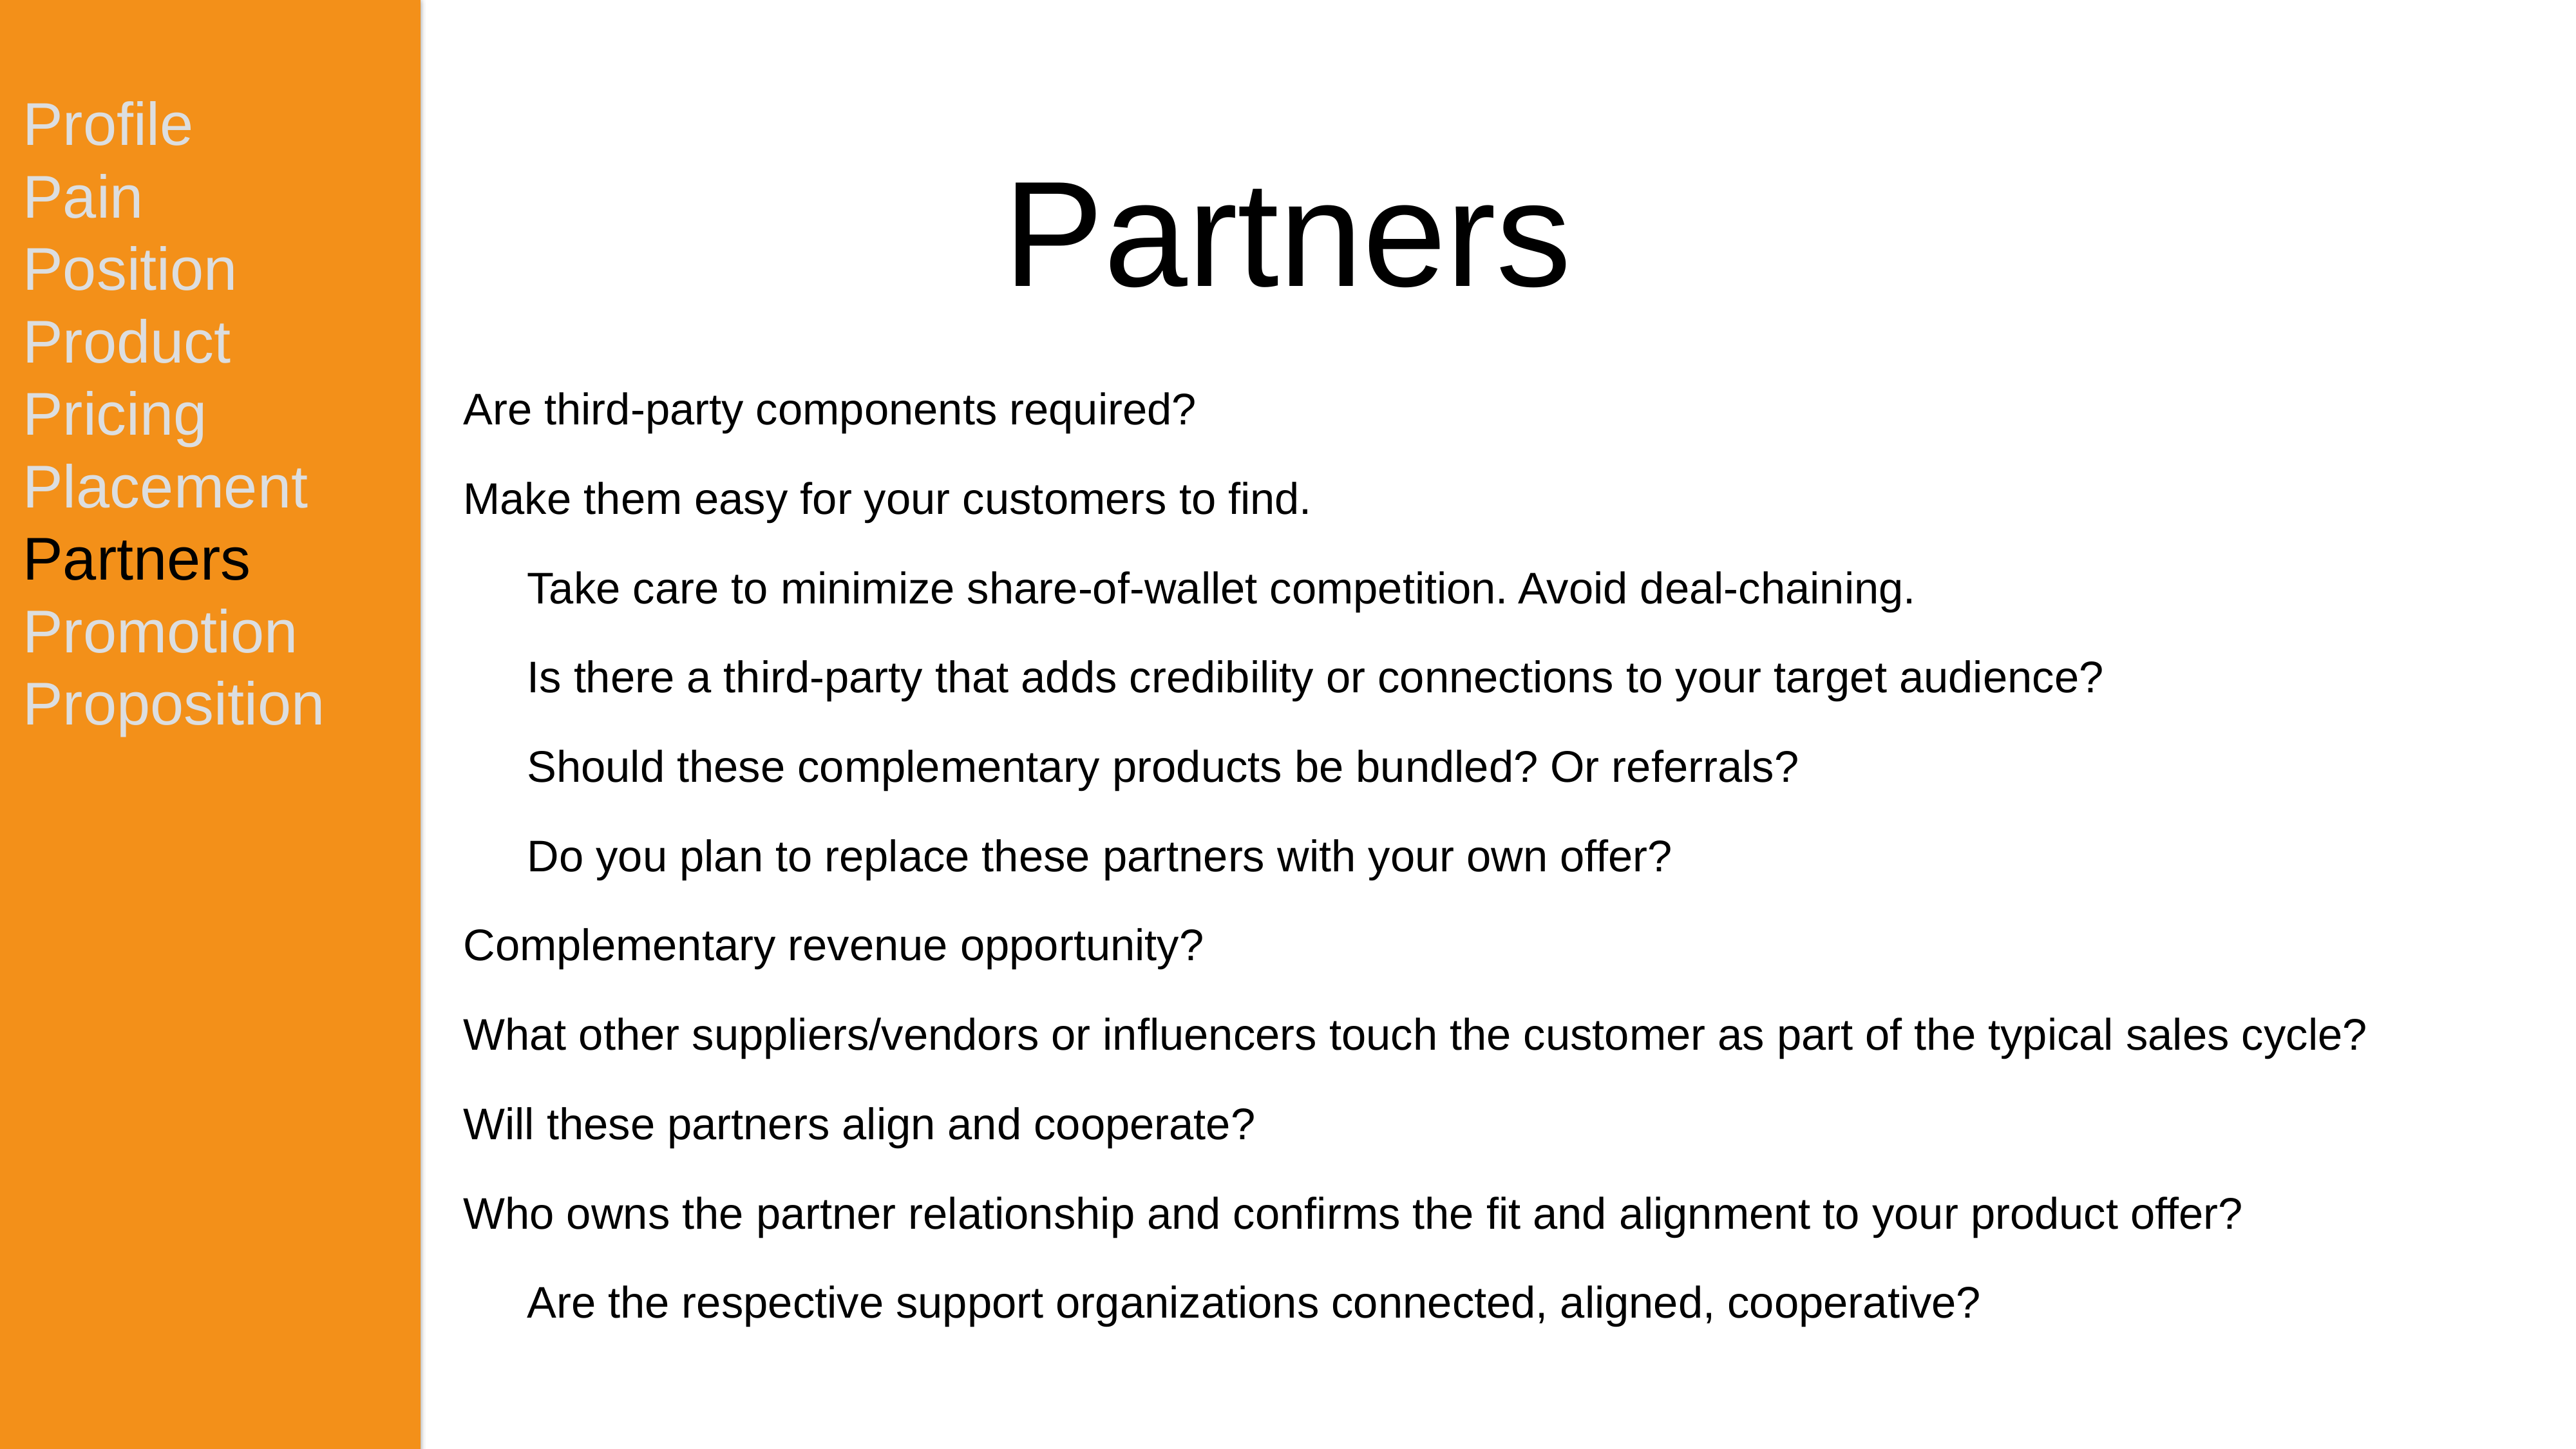

# Partners
Profile
Pain
Position
Product
Pricing
Placement
Partners
Promotion
Proposition
Are third-party components required?
Make them easy for your customers to find.
Take care to minimize share-of-wallet competition. Avoid deal-chaining.
Is there a third-party that adds credibility or connections to your target audience?
Should these complementary products be bundled? Or referrals?
Do you plan to replace these partners with your own offer?
Complementary revenue opportunity?
What other suppliers/vendors or influencers touch the customer as part of the typical sales cycle?
Will these partners align and cooperate?
Who owns the partner relationship and confirms the fit and alignment to your product offer?
Are the respective support organizations connected, aligned, cooperative?